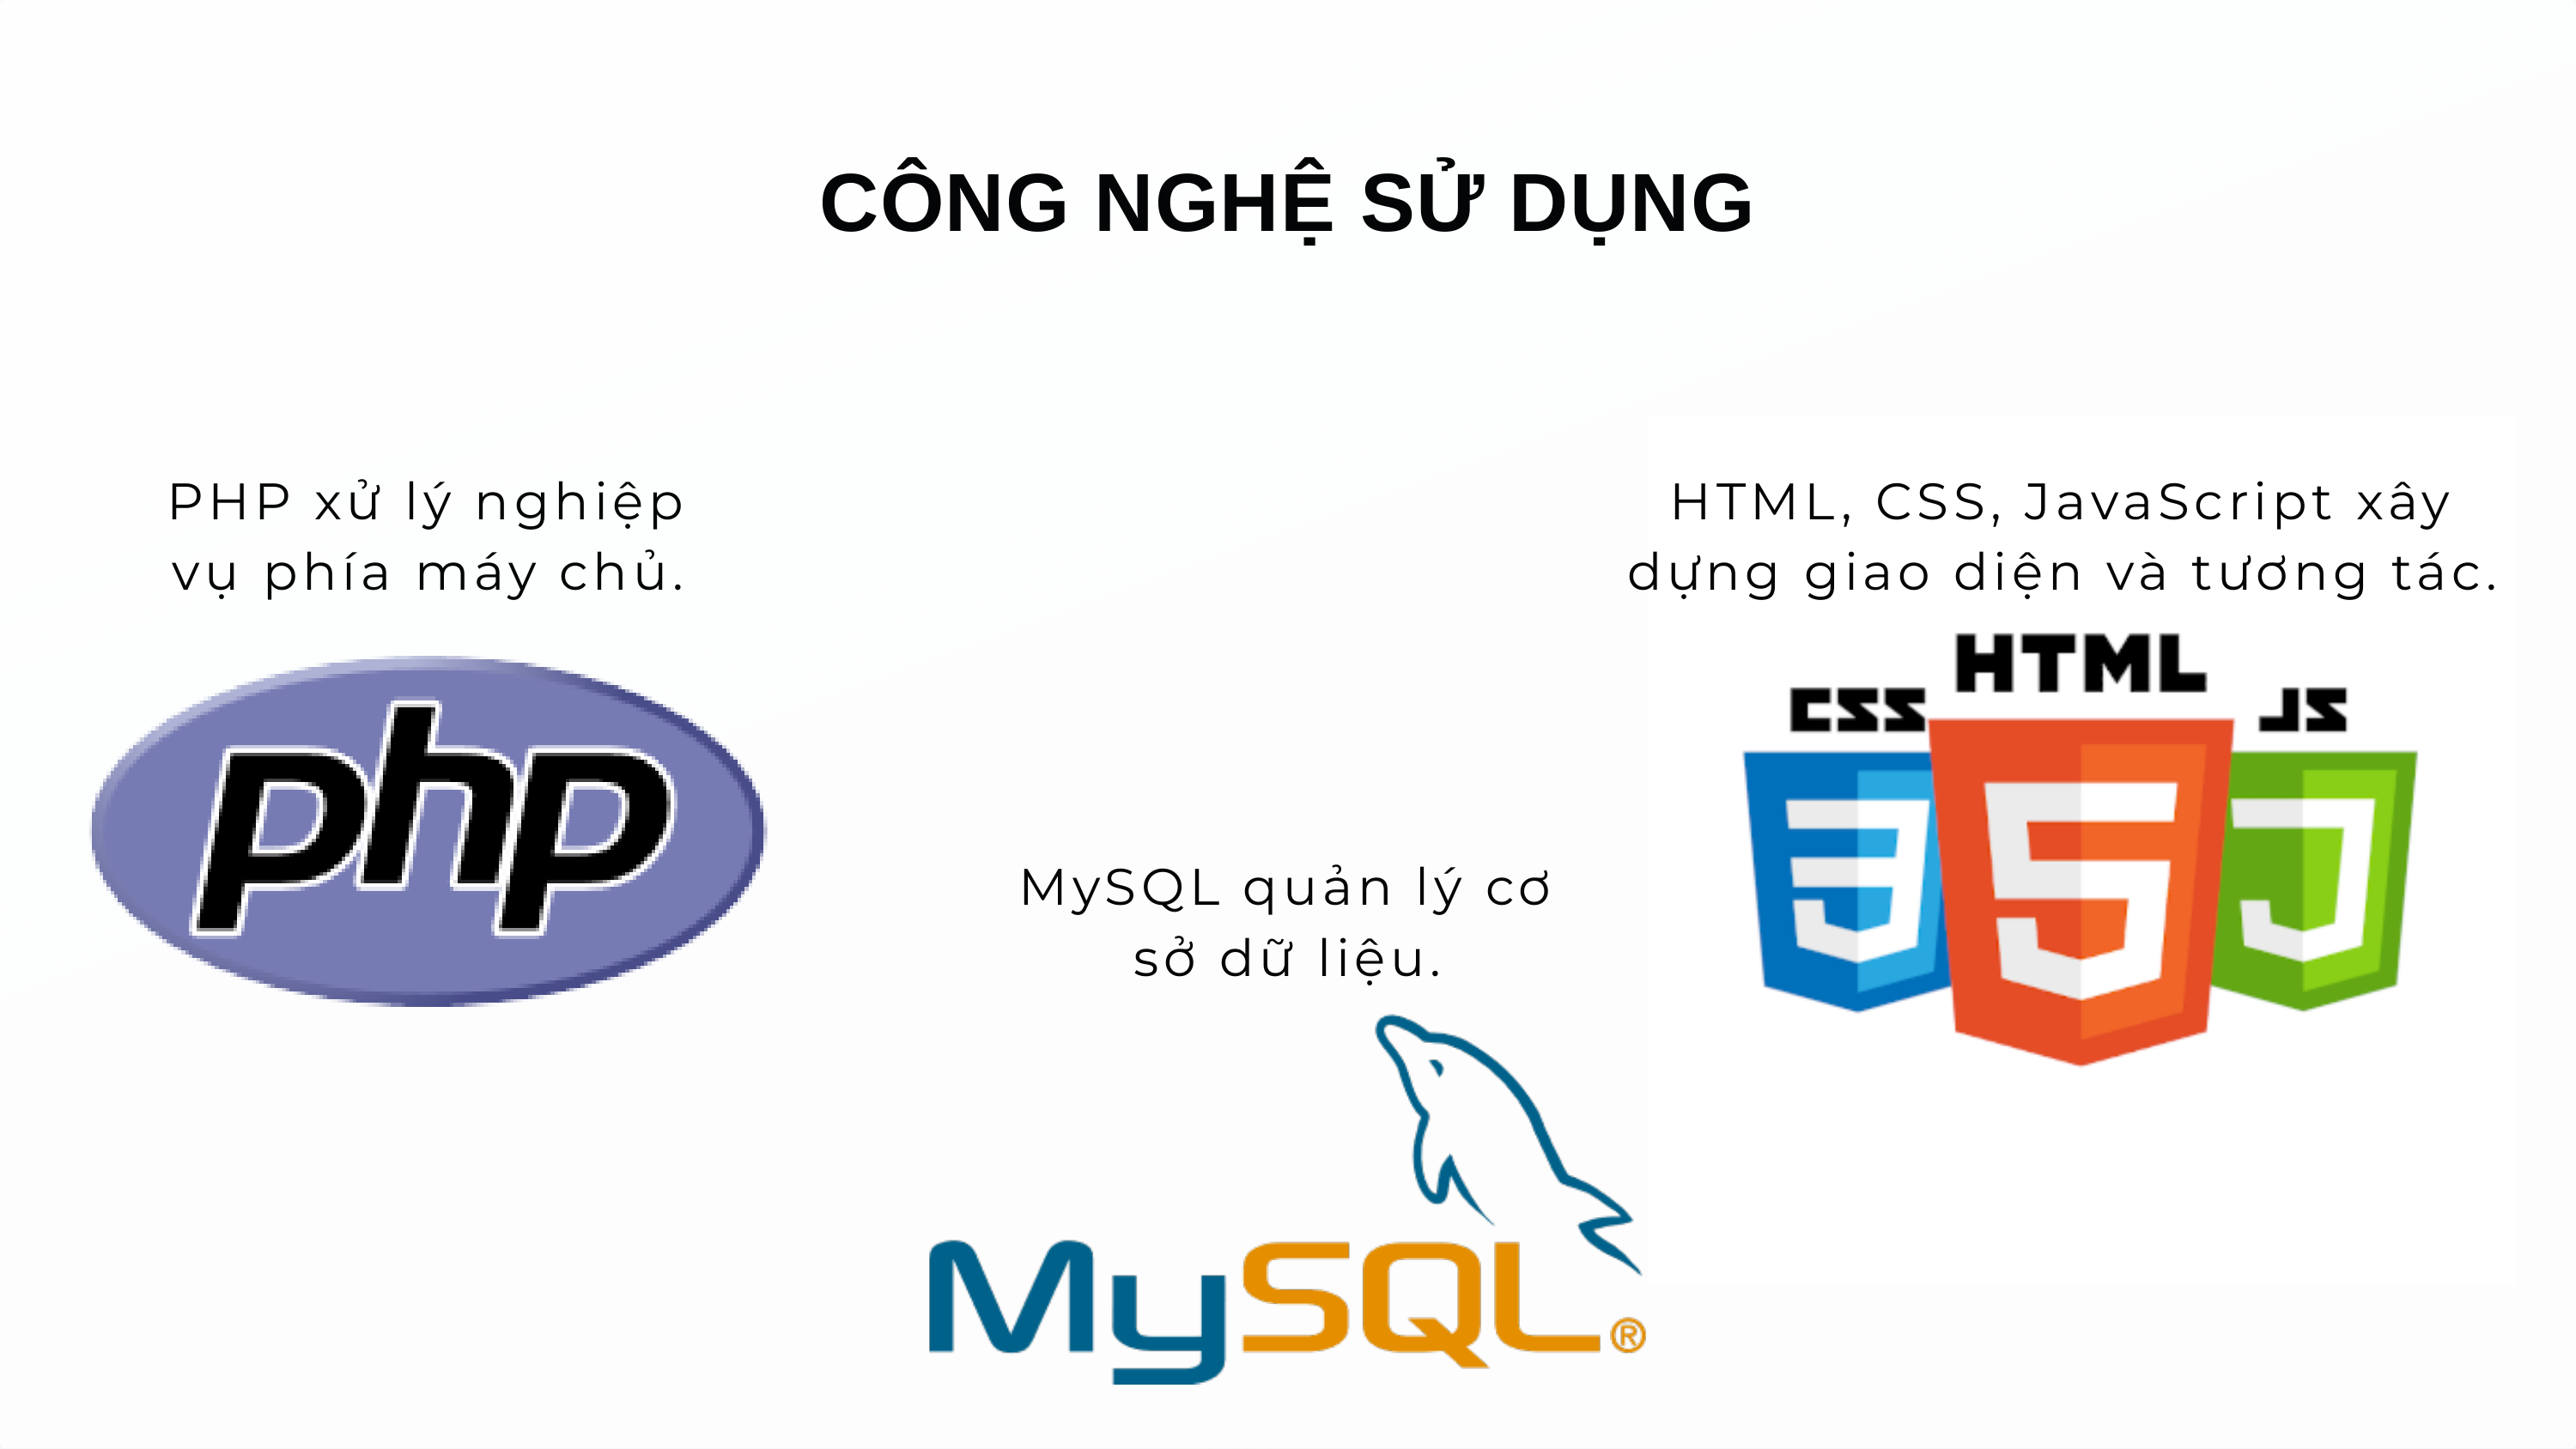

CÔNG NGHỆ SỬ DỤNG

PHP xử lý nghiệp vụ phía máy chủ.
HTML, CSS, JavaScript xây dựng giao diện và tương tác.

MySQL quản lý cơ sở dữ liệu.